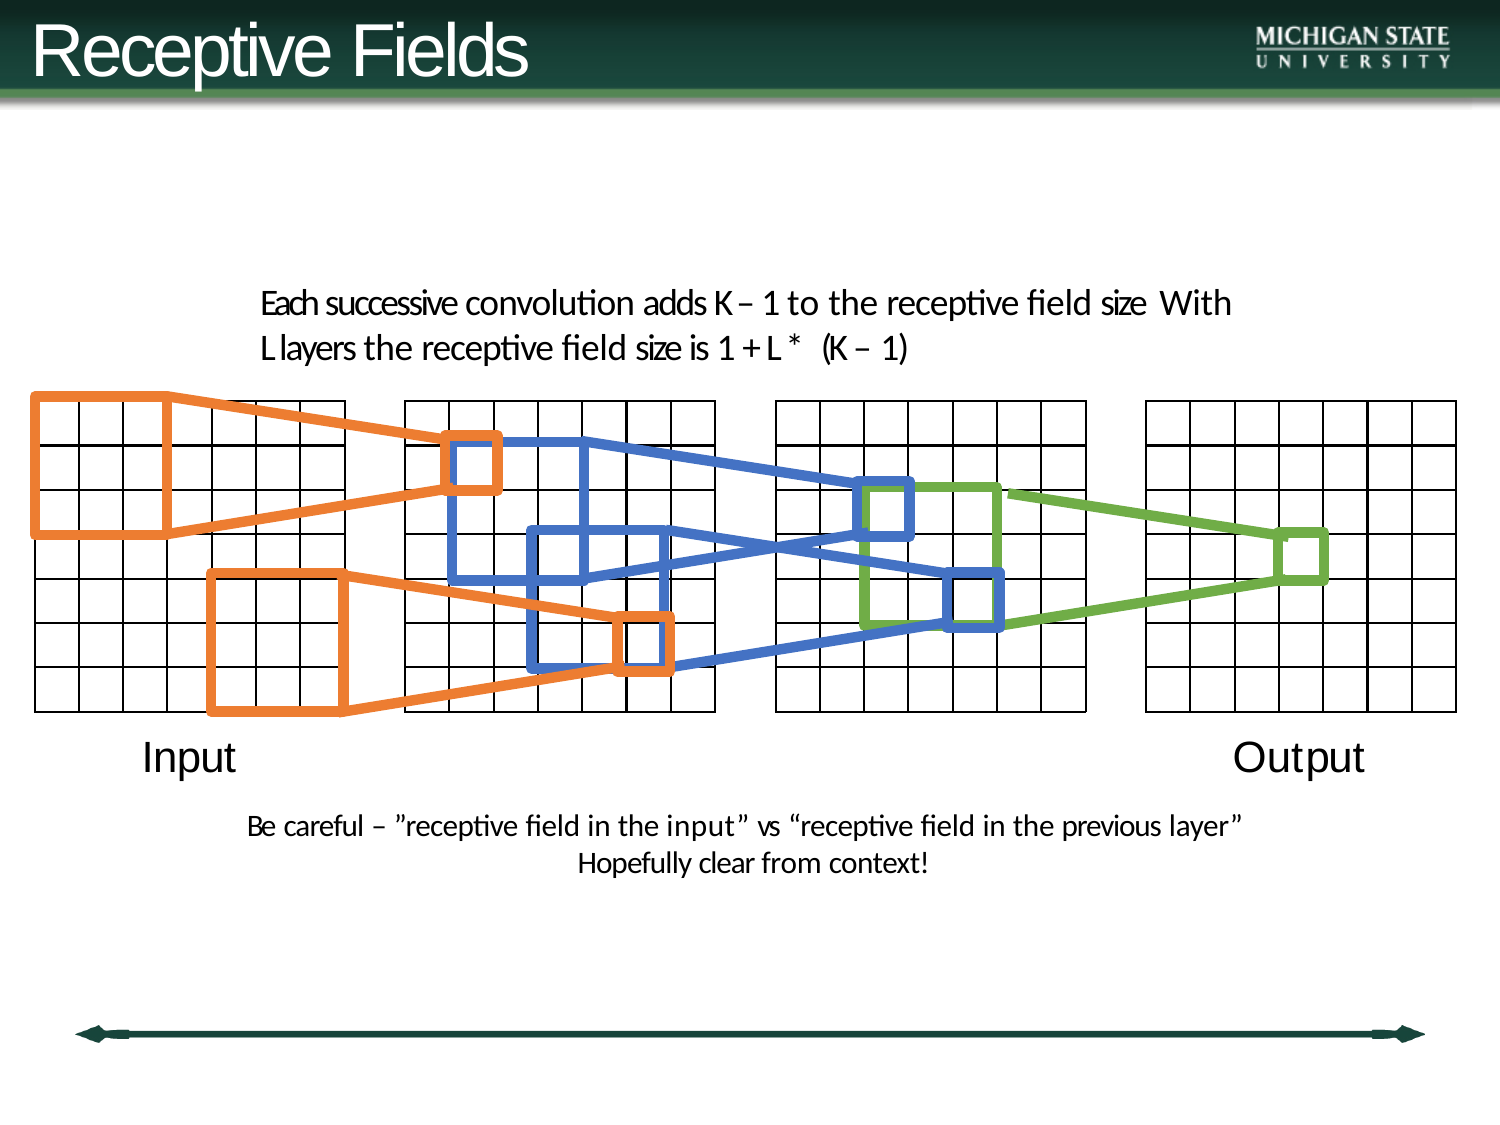

# Receptive Fields
Each successive convolution adds K – 1 to the receptive field size  With L layers the receptive field size is 1 + L * (K – 1)

Input
Output
Be careful – ”receptive field in the input” vs “receptive field in the previous layer”  Hopefully clear from context!